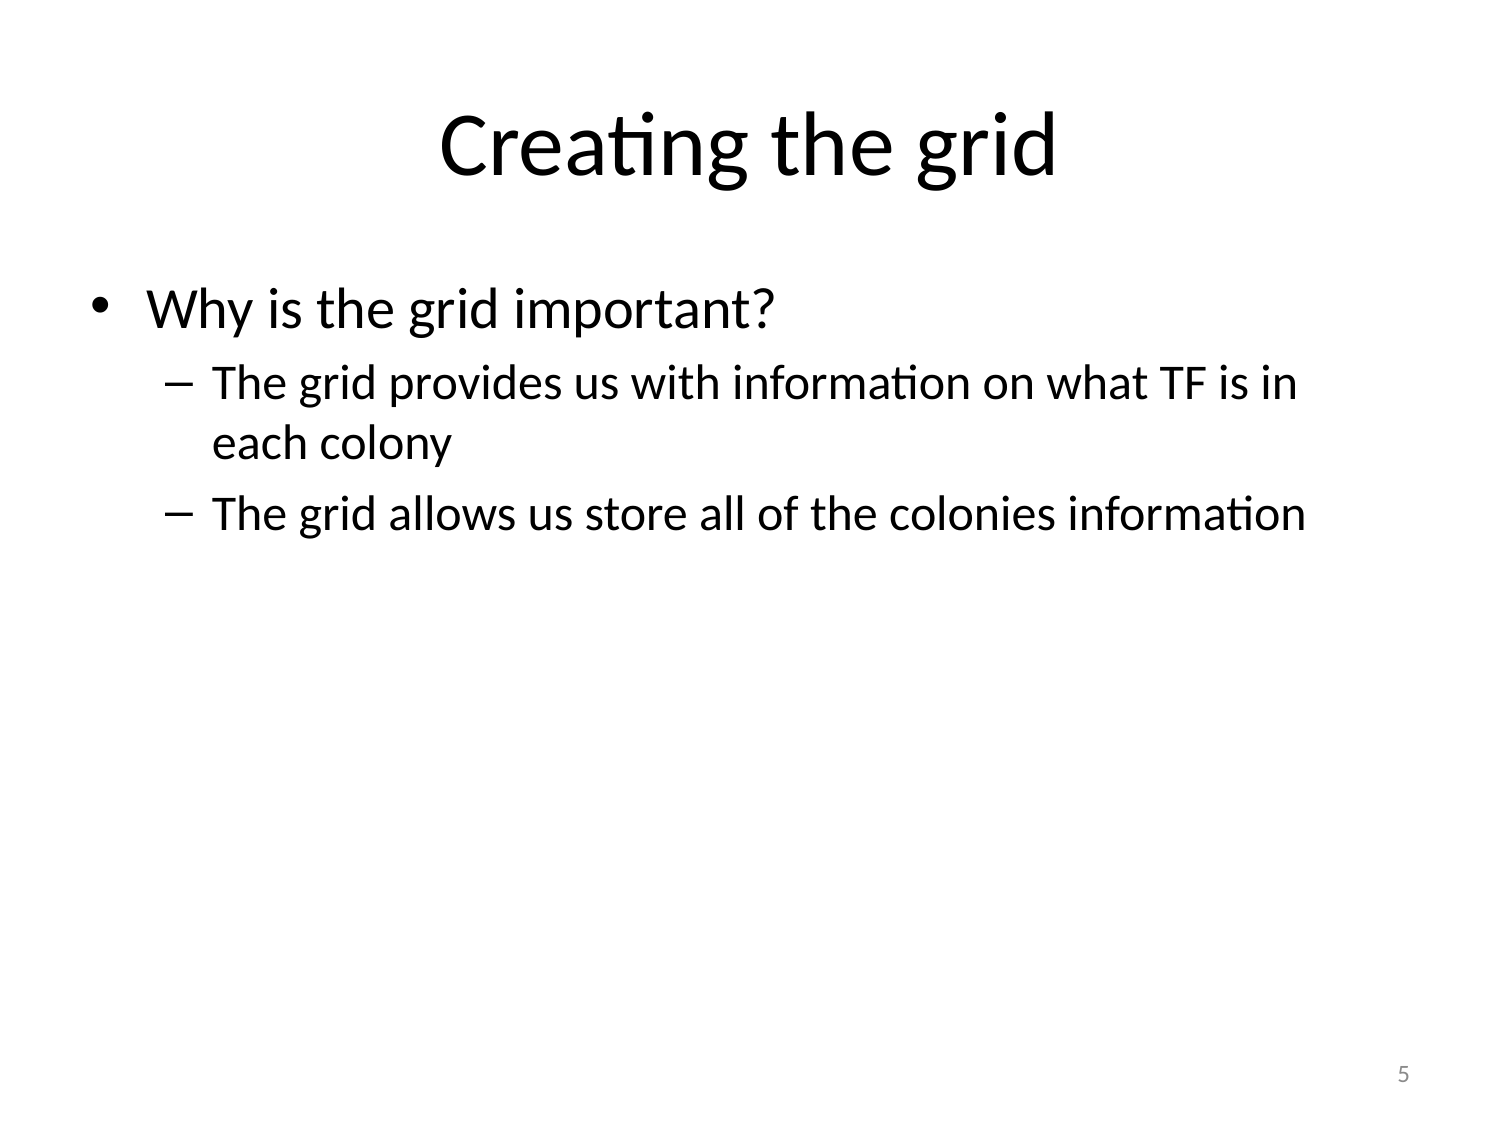

# Creating the grid
Why is the grid important?
The grid provides us with information on what TF is in each colony
The grid allows us store all of the colonies information

5